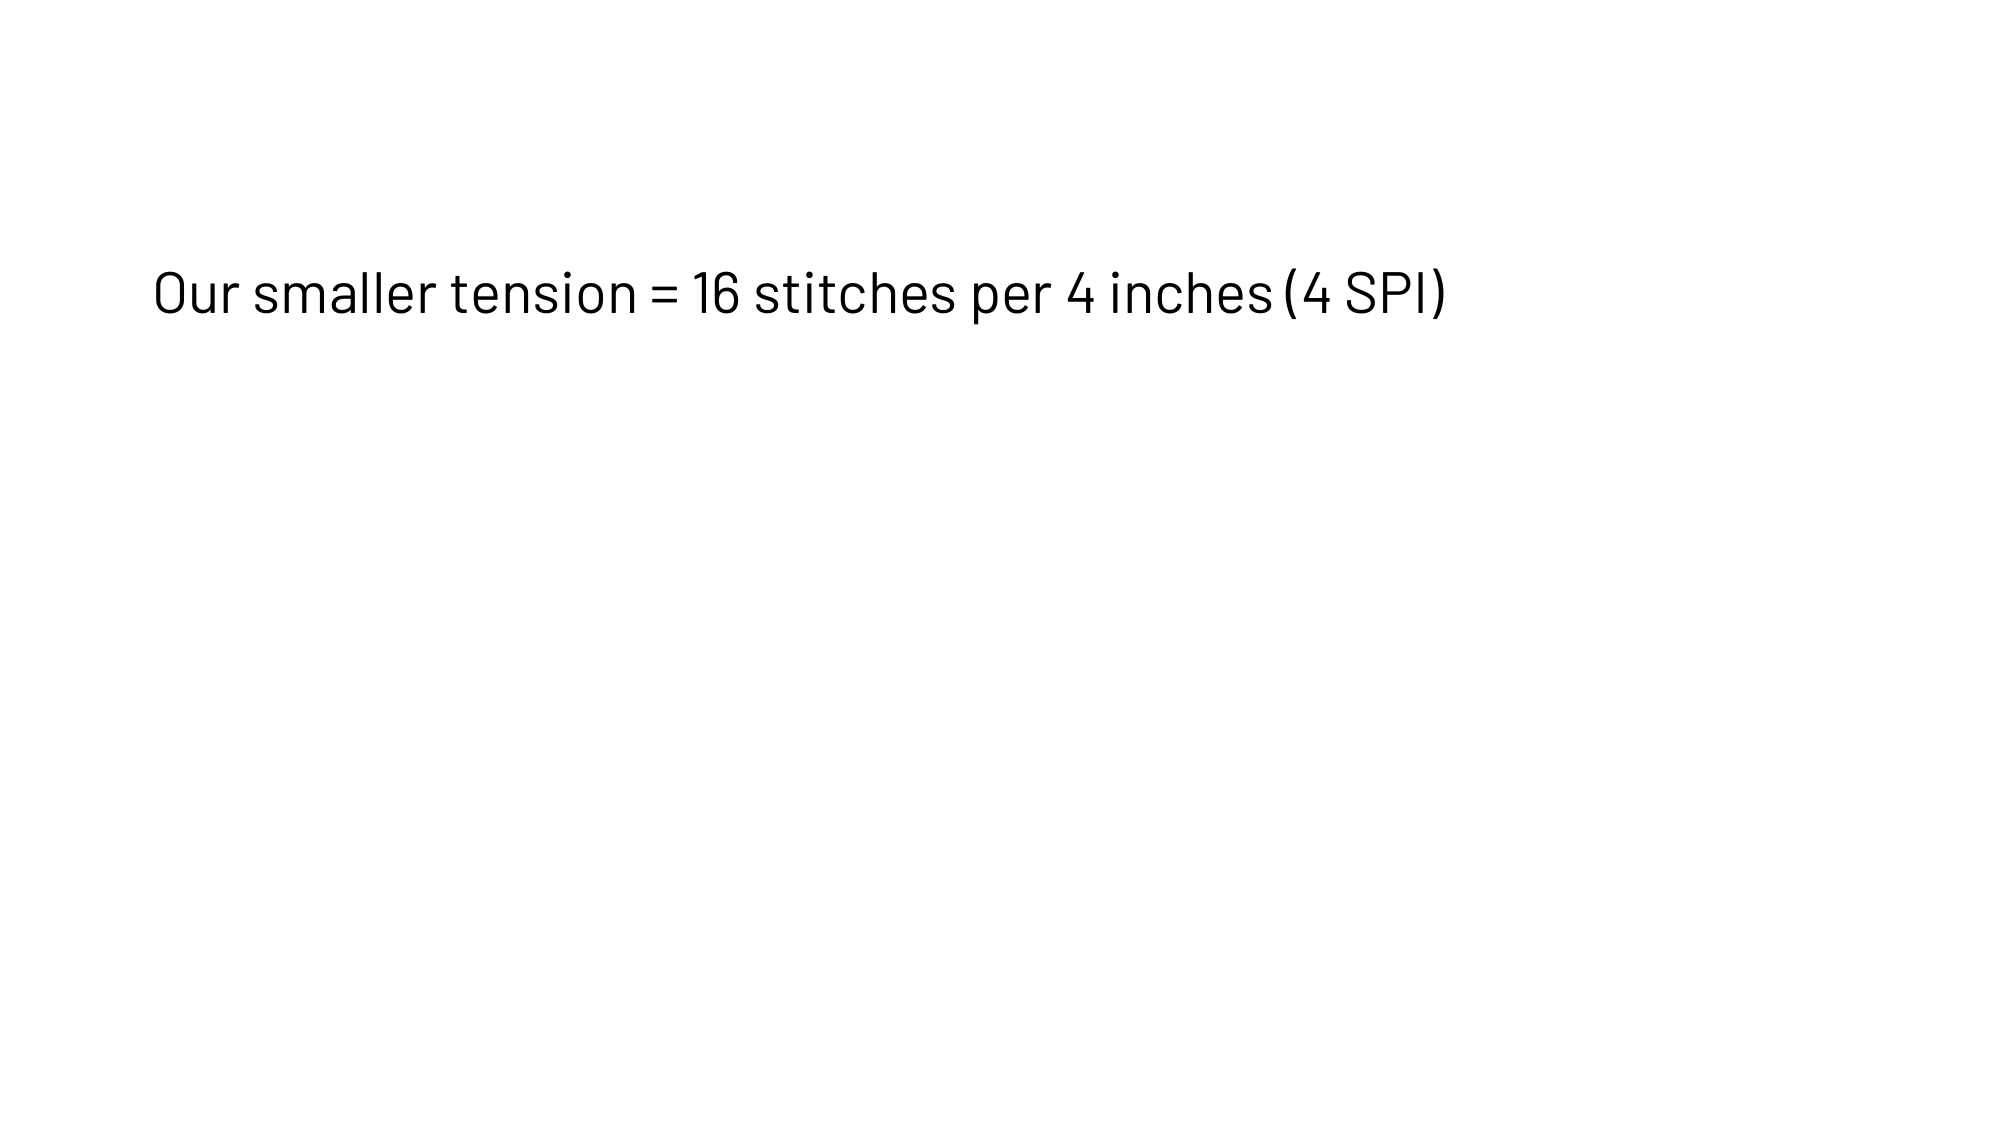

Our smaller tension = 16 stitches per 4 inches (4 SPI)